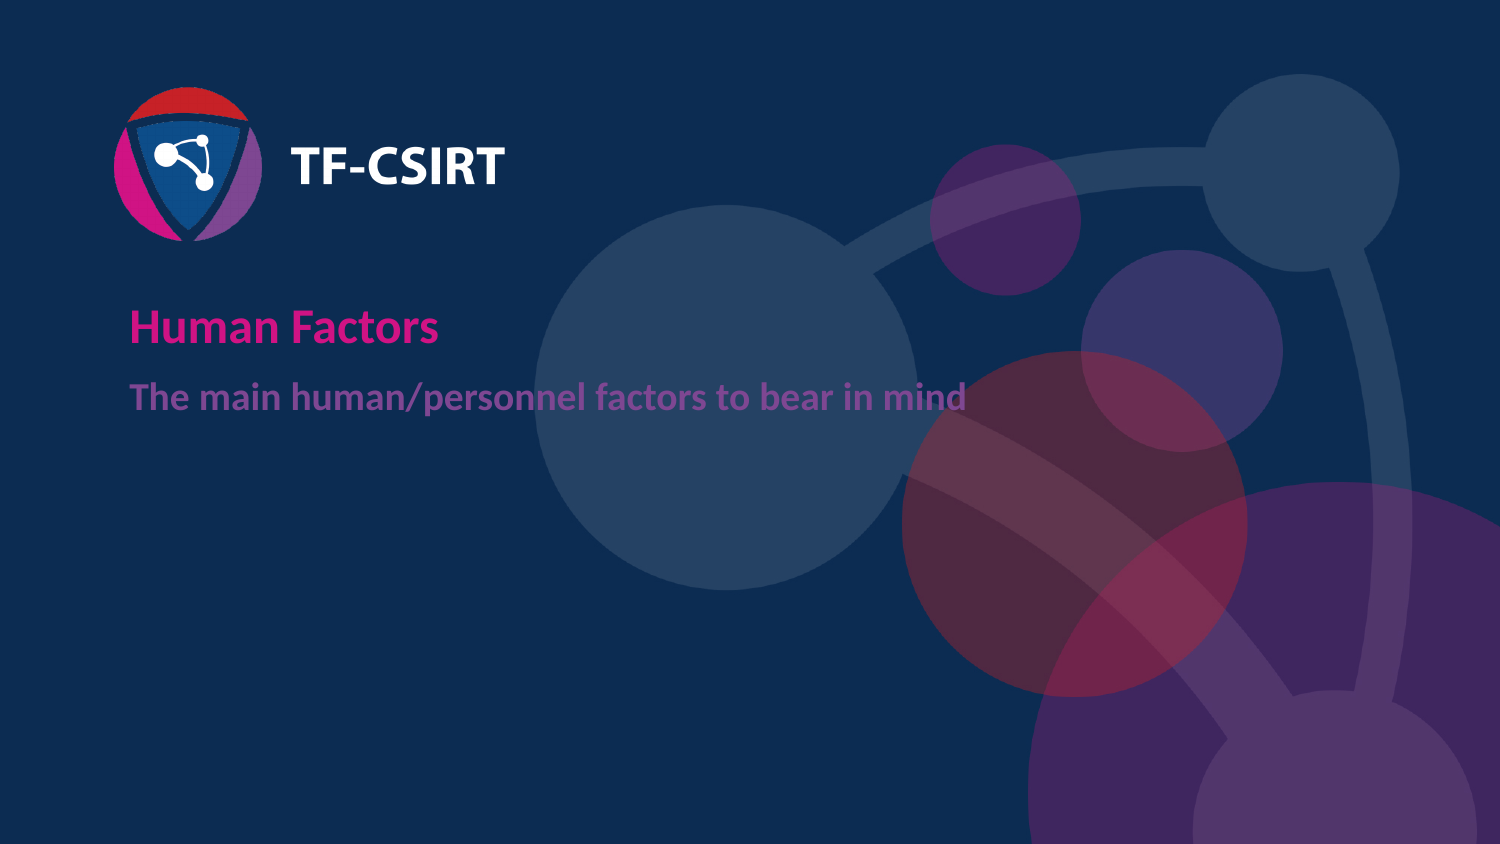

Human Factors
The main human/personnel factors to bear in mind